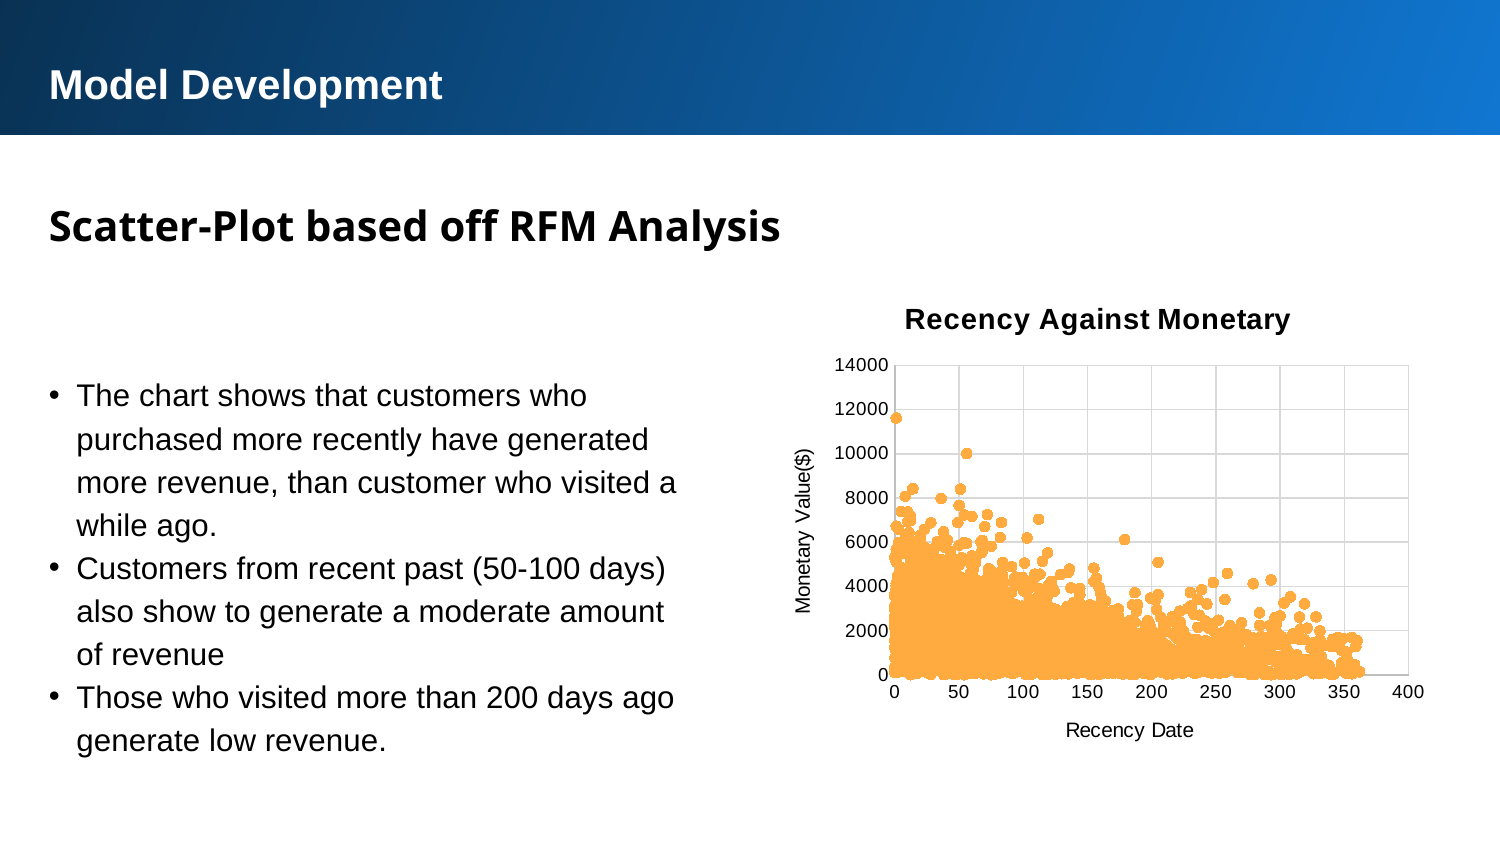

Model Development
Scatter-Plot based off RFM Analysis

### Chart: Recency Against Monetary

| Category |  |
|---|---|
The chart shows that customers who purchased more recently have generated more revenue, than customer who visited a while ago.
Customers from recent past (50-100 days) also show to generate a moderate amount of revenue
Those who visited more than 200 days ago generate low revenue.